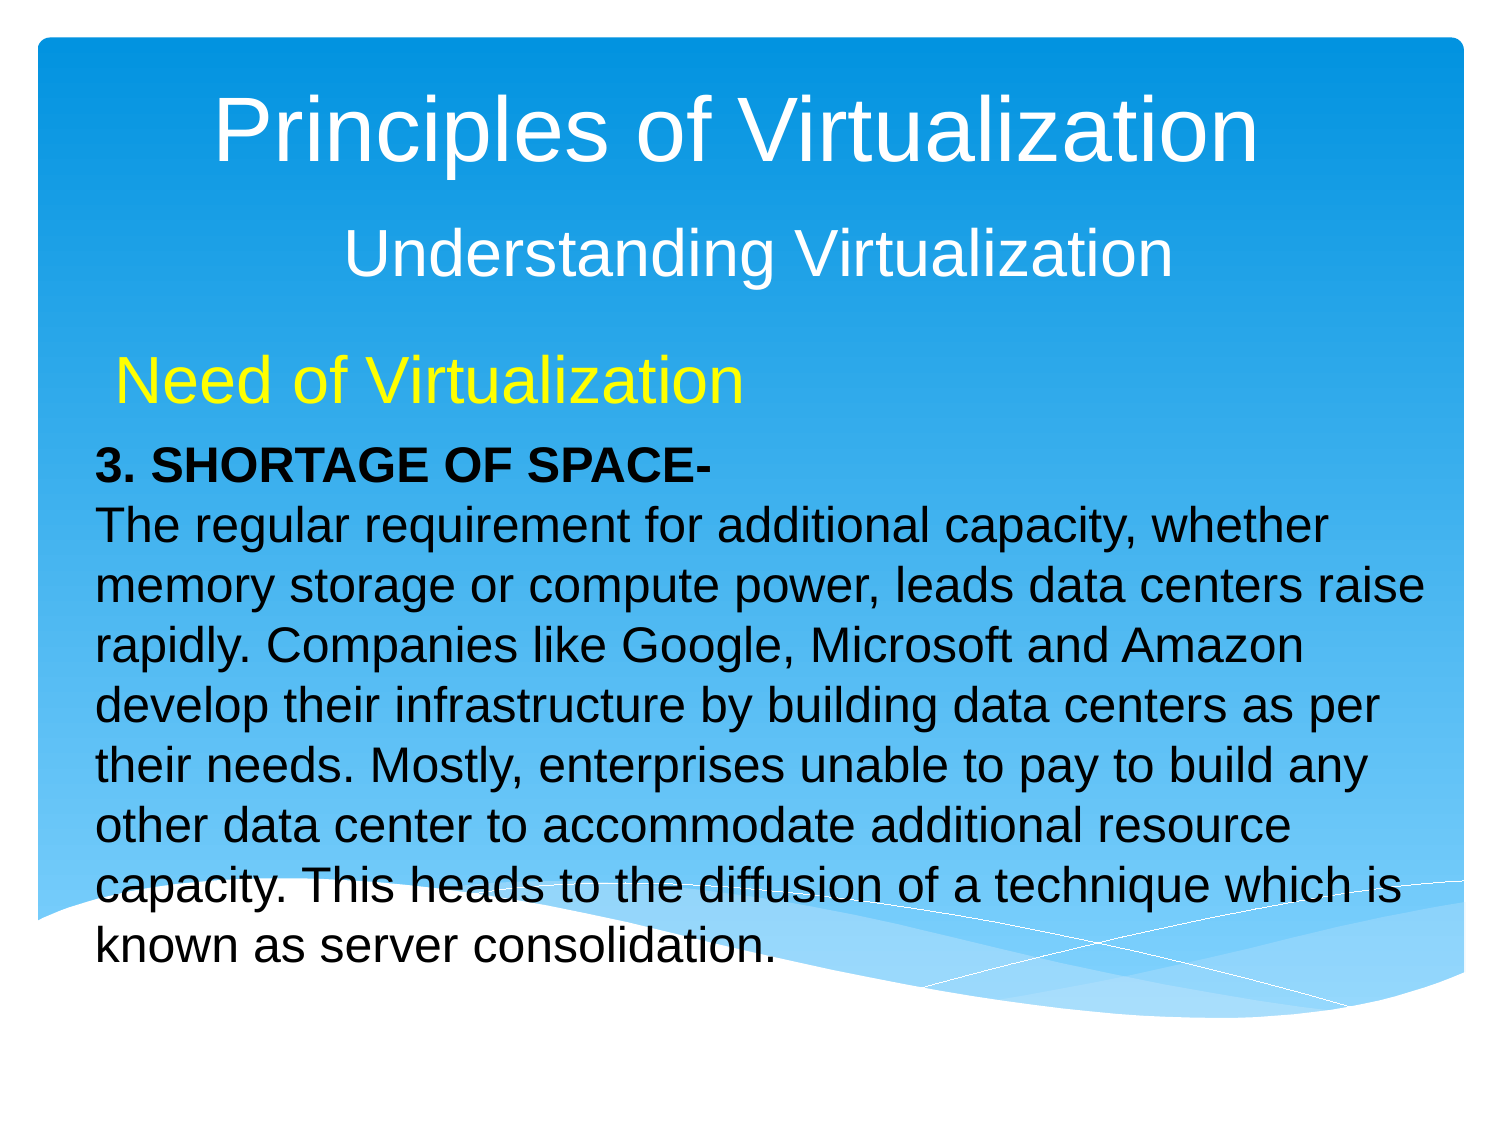

# Principles of Virtualization
 Understanding Virtualization
Need of Virtualization
3. SHORTAGE OF SPACE-
The regular requirement for additional capacity, whether memory storage or compute power, leads data centers raise rapidly. Companies like Google, Microsoft and Amazon develop their infrastructure by building data centers as per their needs. Mostly, enterprises unable to pay to build any other data center to accommodate additional resource capacity. This heads to the diffusion of a technique which is known as server consolidation.